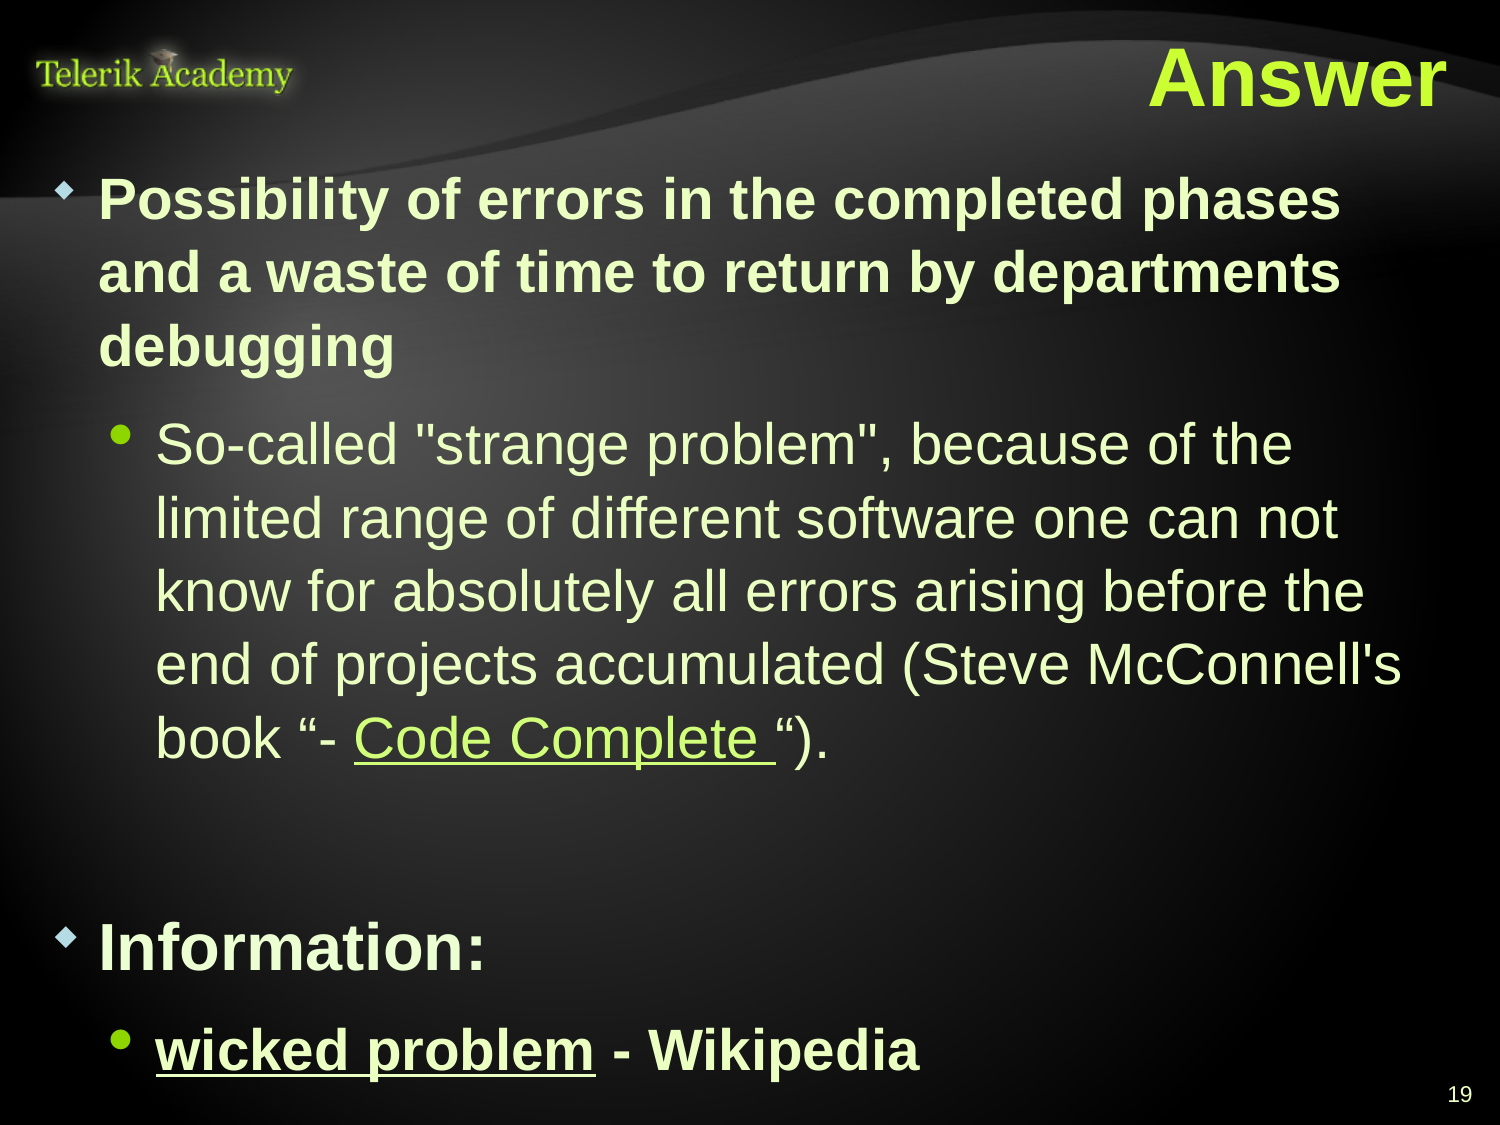

# Answer
Possibility of errors in the completed phases and a waste of time to return by departments debugging
So-called "strange problem", because of the limited range of different software one can not know for absolutely all errors arising before the end of projects accumulated (Steve McConnell's book “- Code Complete “).

Information:
wicked problem - Wikipedia
19